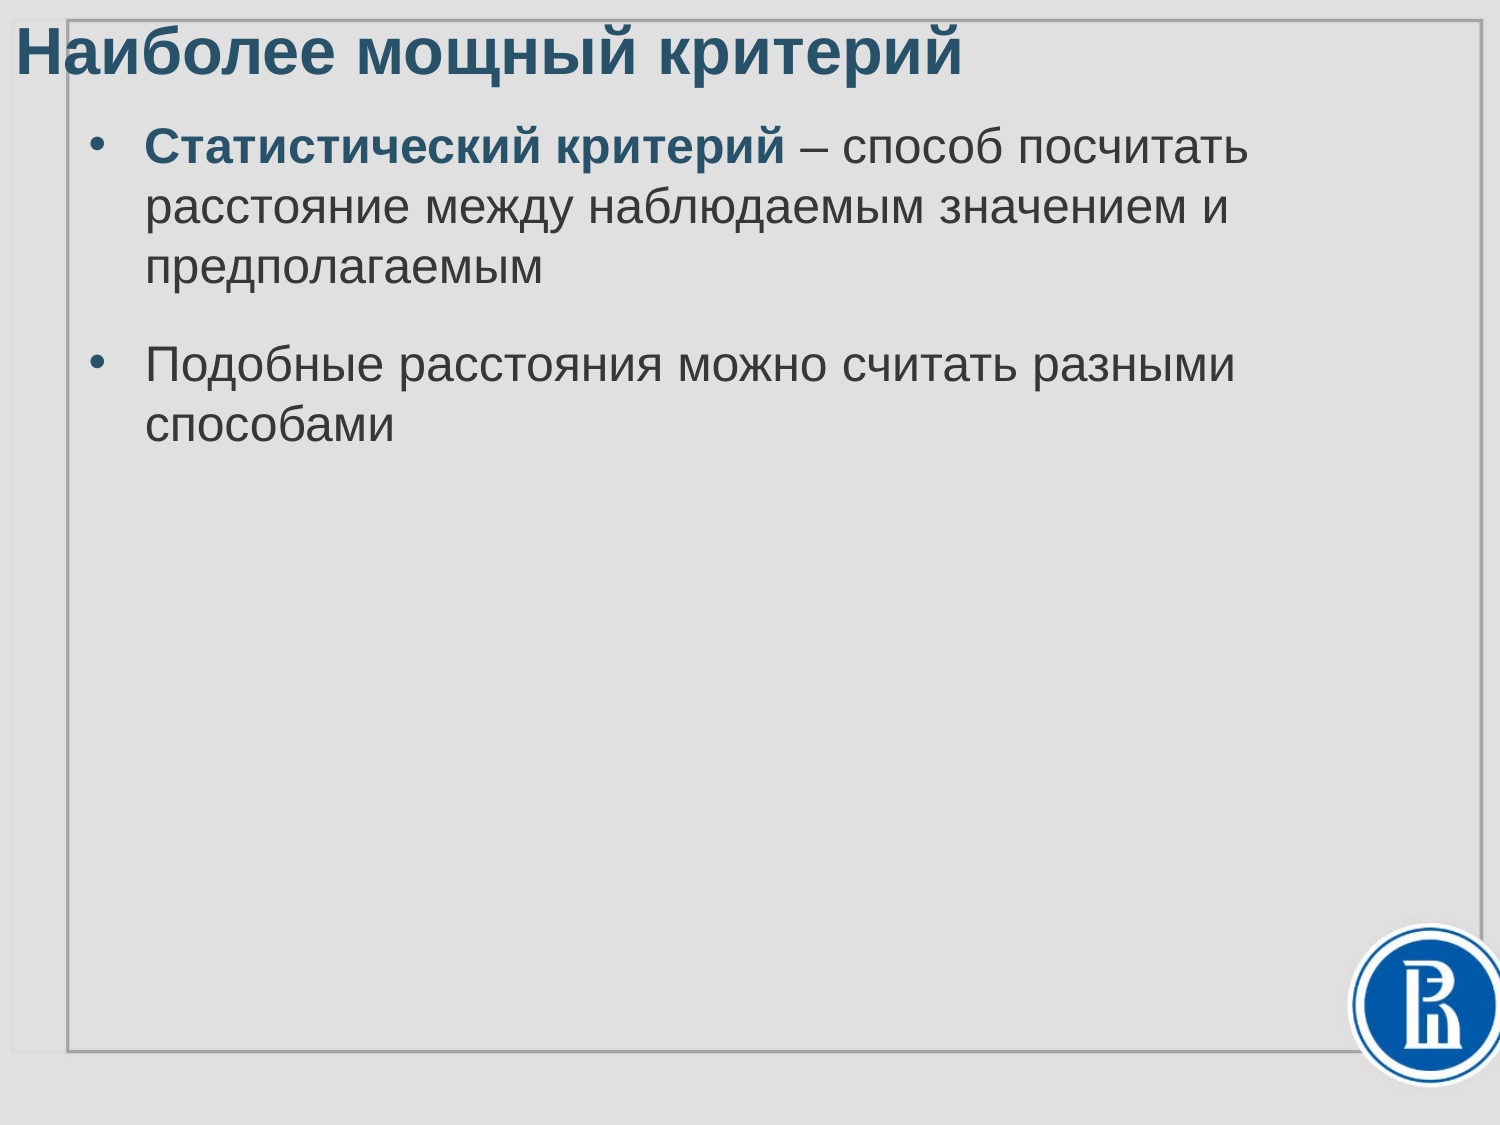

# Наиболее мощный критерий
Статистический критерий – способ посчитать расстояние между наблюдаемым значением и предполагаемым
Подобные расстояния можно считать разными способами